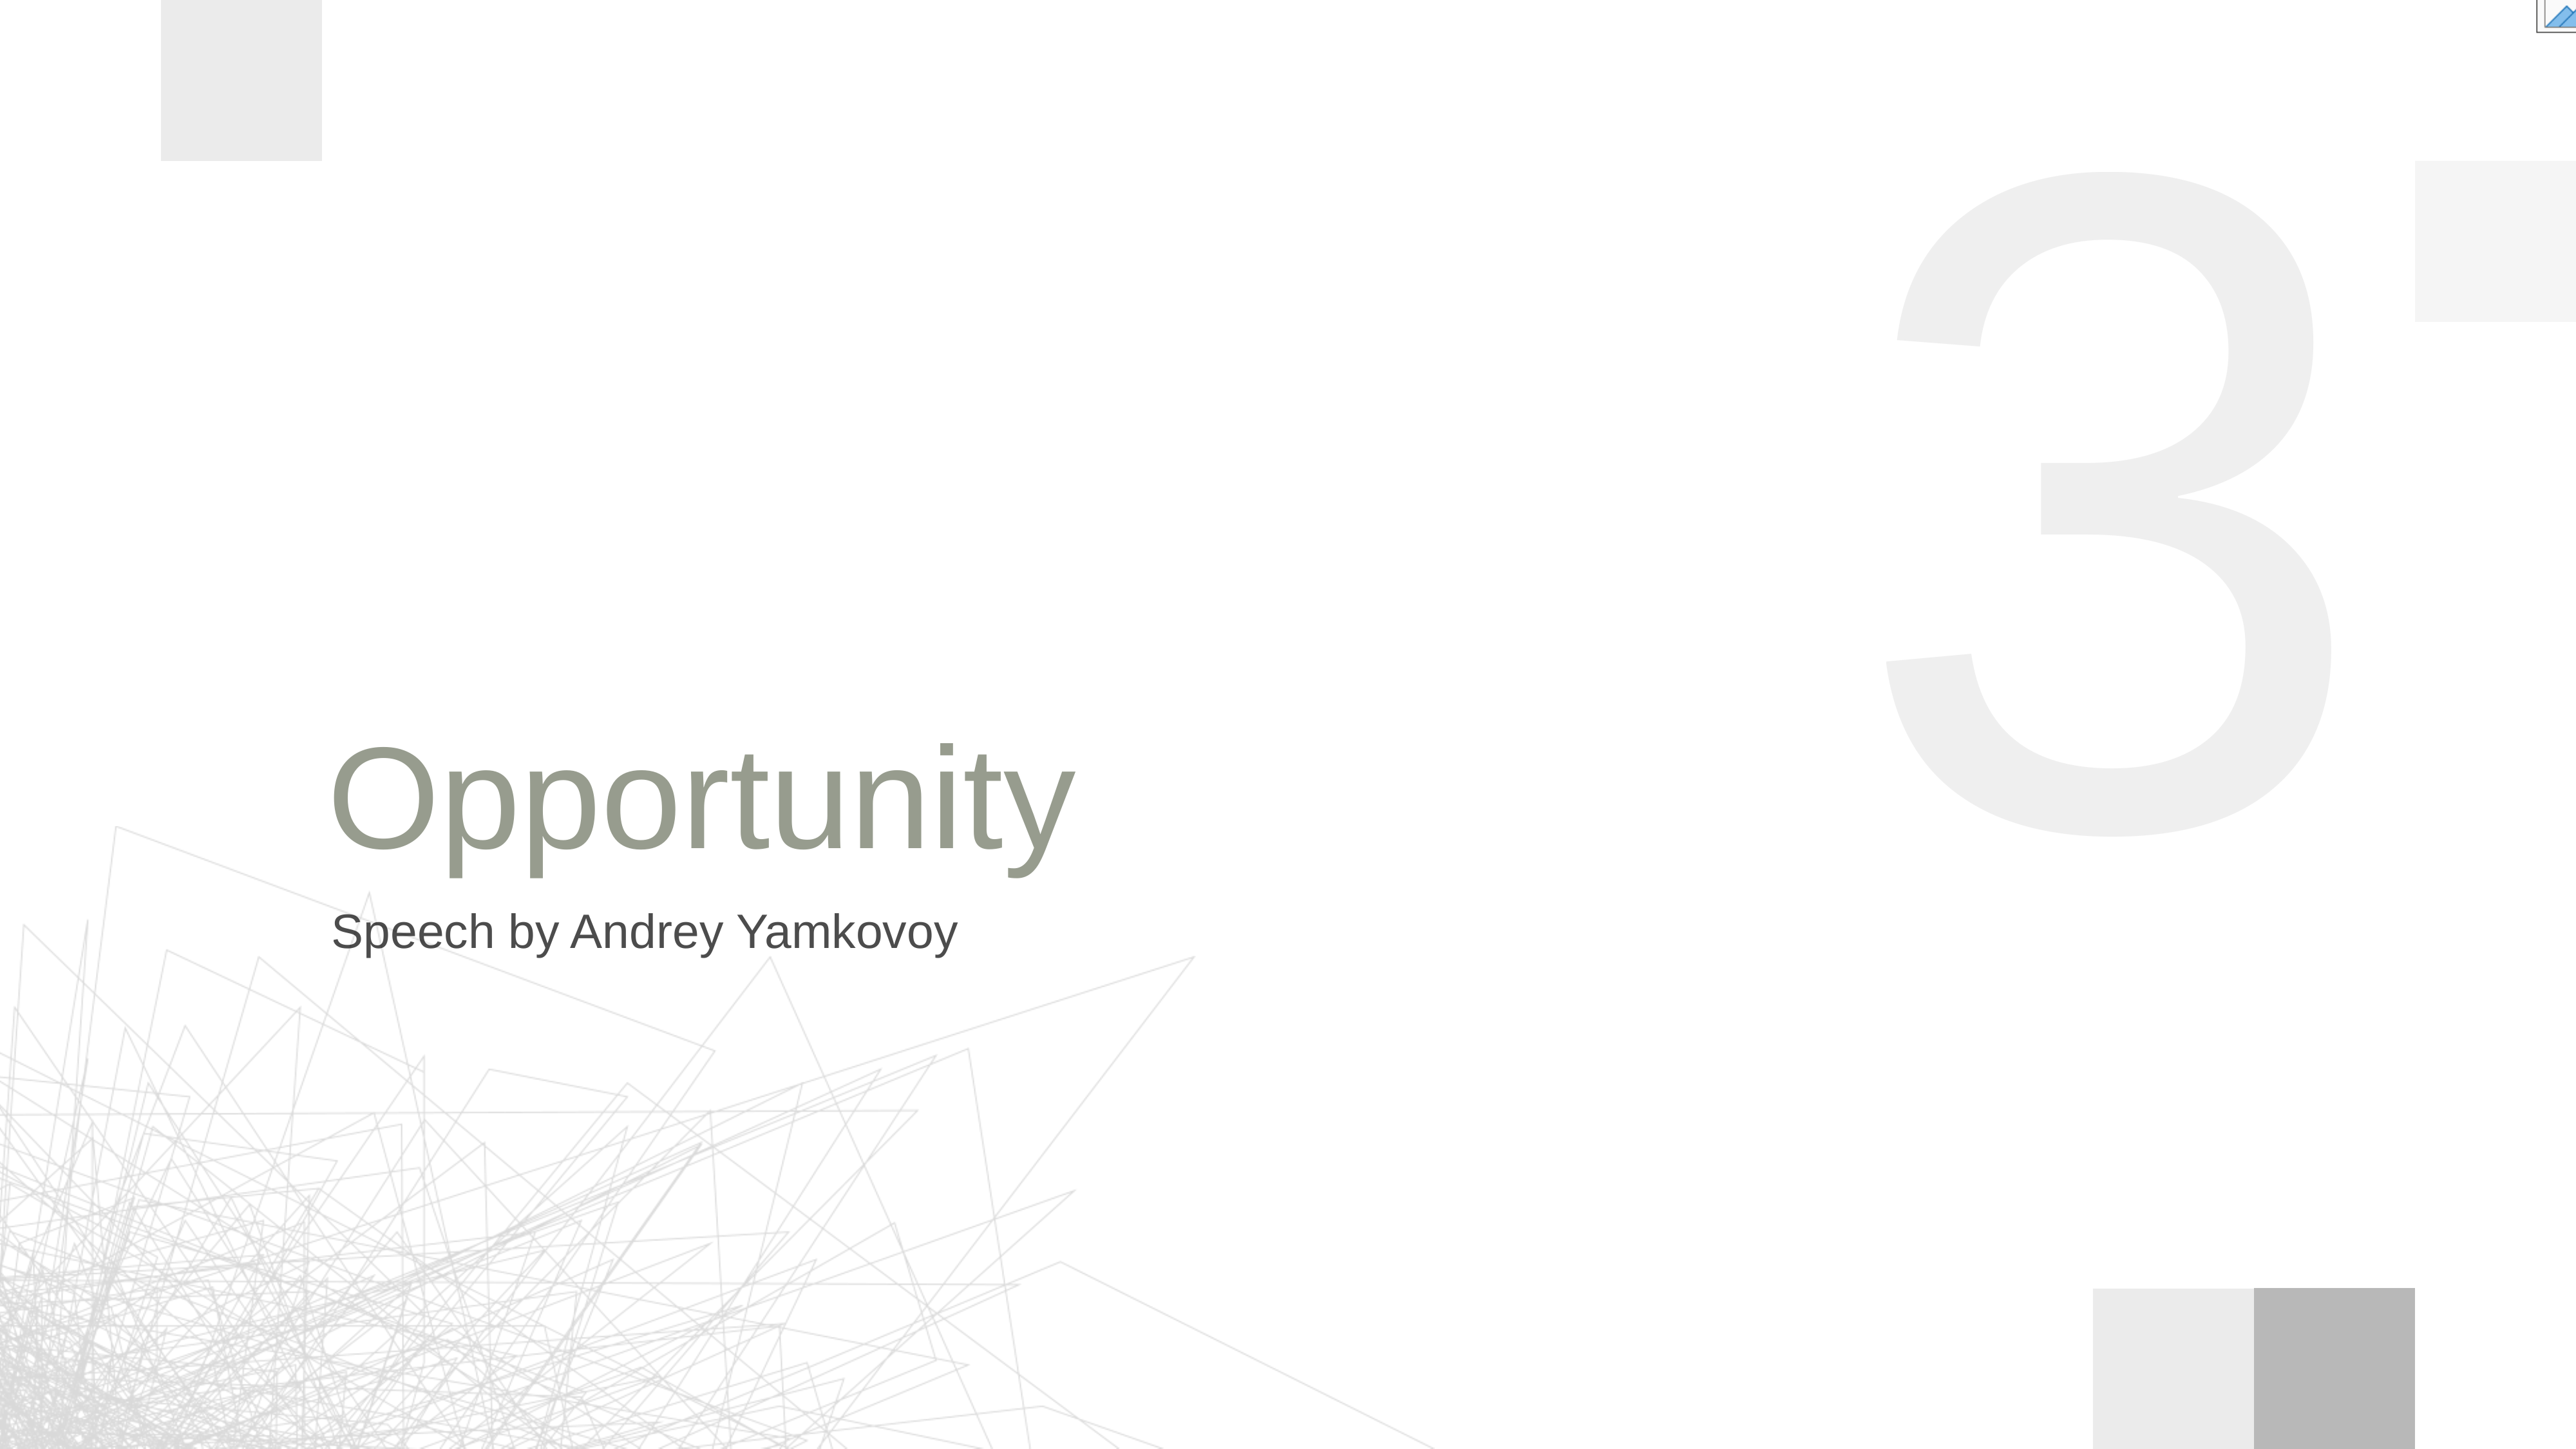

3

# Opportunity
Speech by Andrey Yamkovoy

21